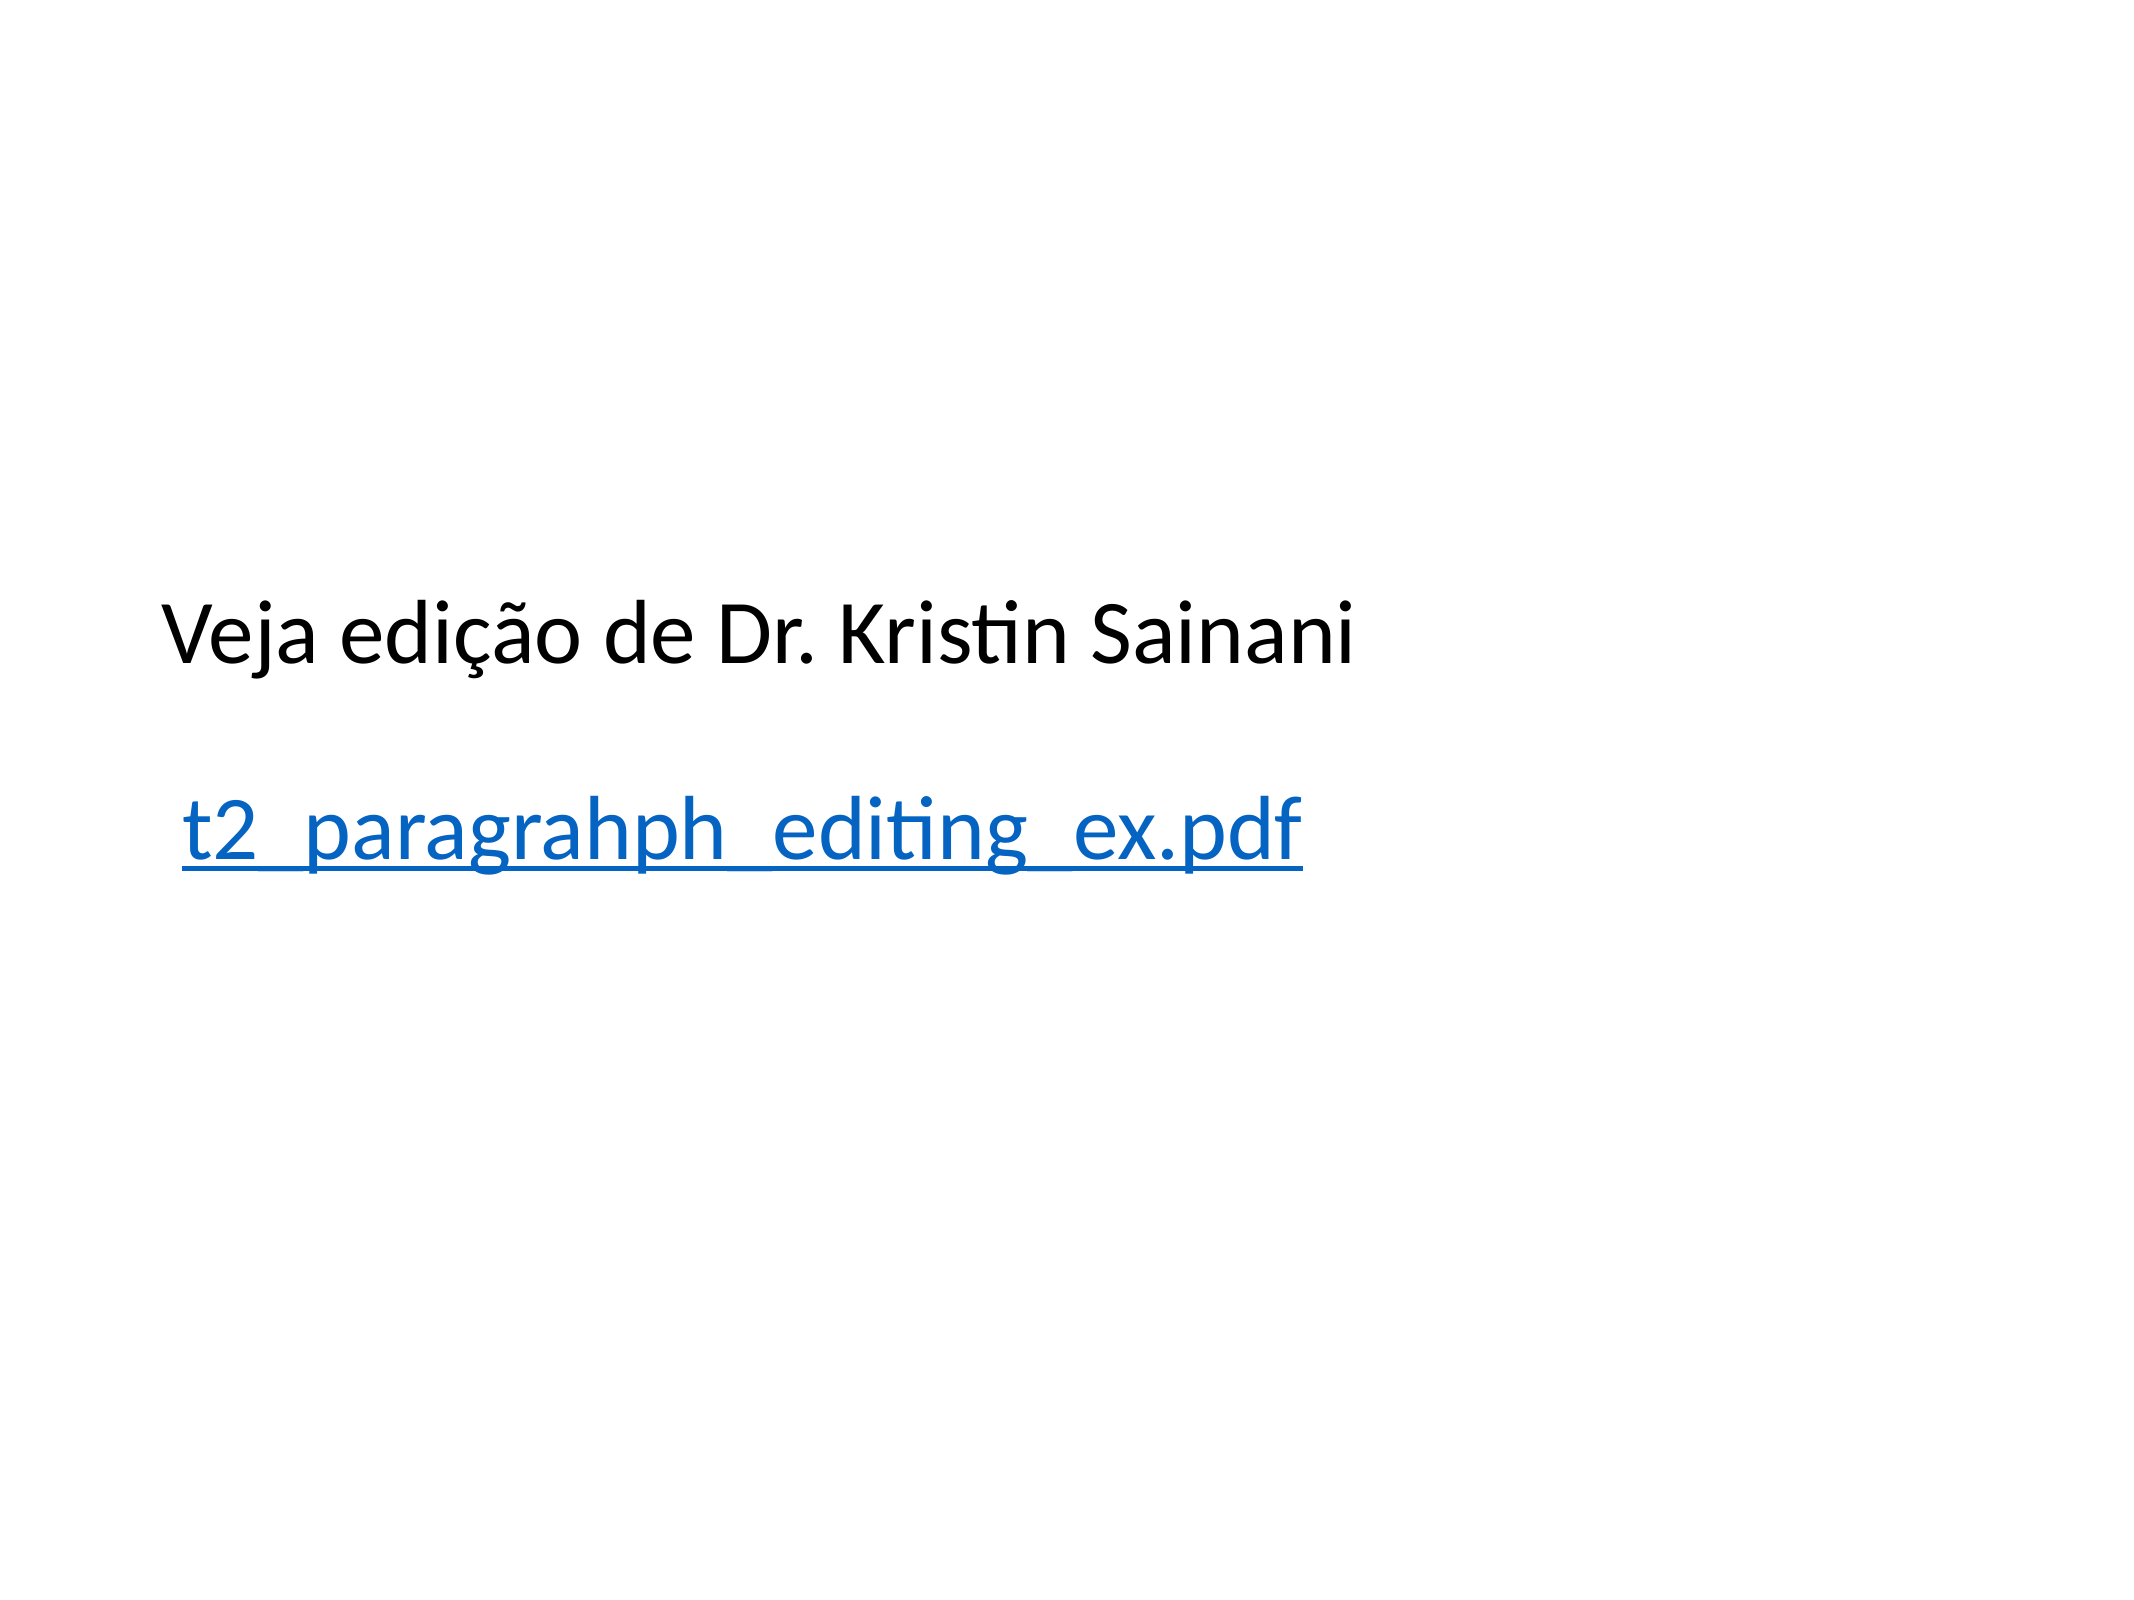

# Veja edição de Dr. Kristin Sainani t2_paragrahph_editing_ex.pdf